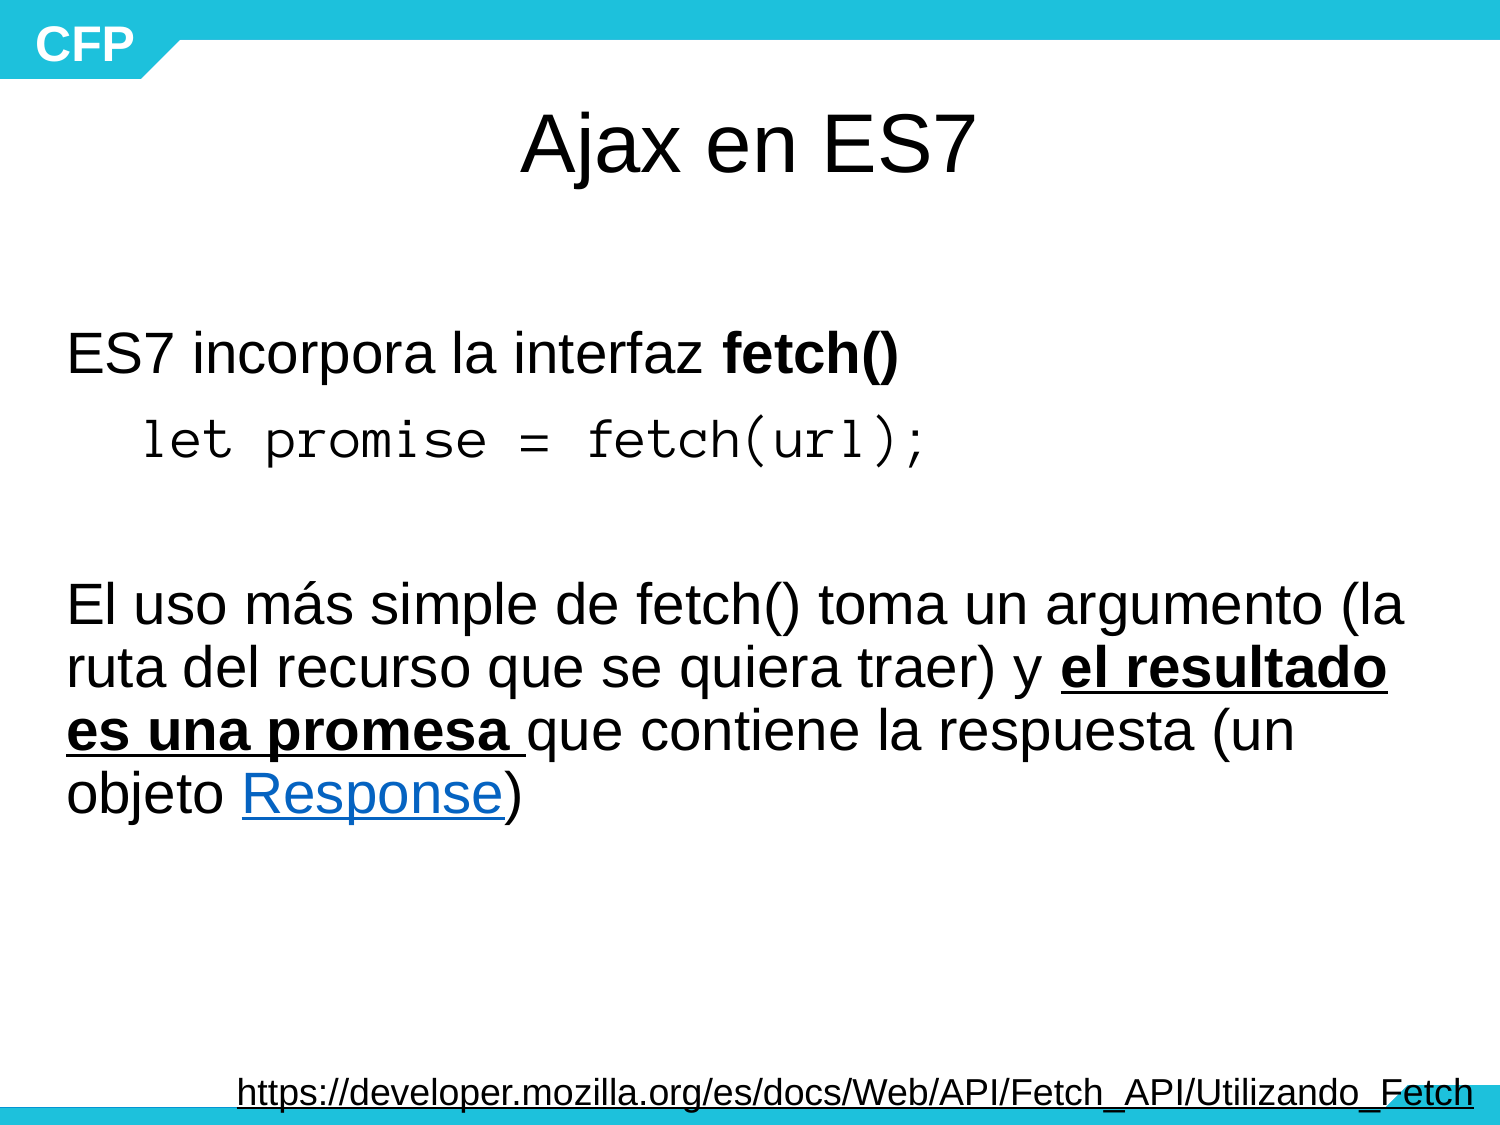

# Ajax en ES7
ES7 incorpora la interfaz fetch()
let promise = fetch(url);

El uso más simple de fetch() toma un argumento (la ruta del recurso que se quiera traer) y el resultado es una promesa que contiene la respuesta (un objeto Response)

https://developer.mozilla.org/es/docs/Web/API/Fetch_API/Utilizando_Fetch